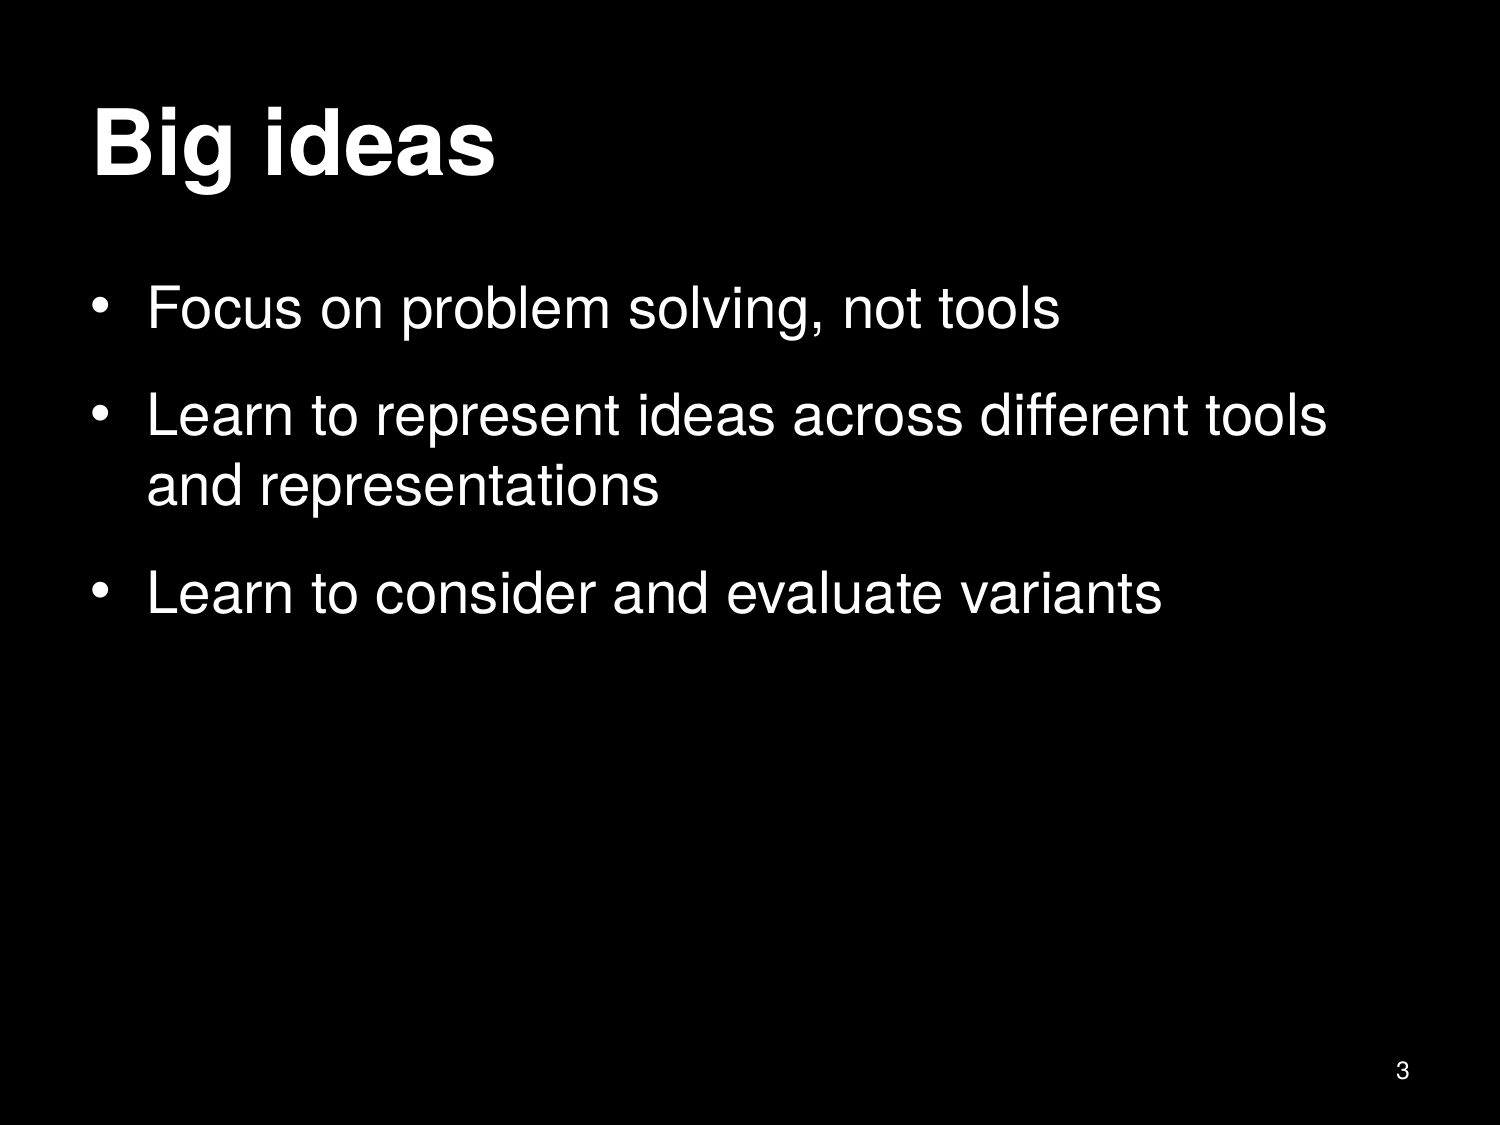

# Big ideas
Focus on problem solving, not tools
Learn to represent ideas across different tools and representations
Learn to consider and evaluate variants
3